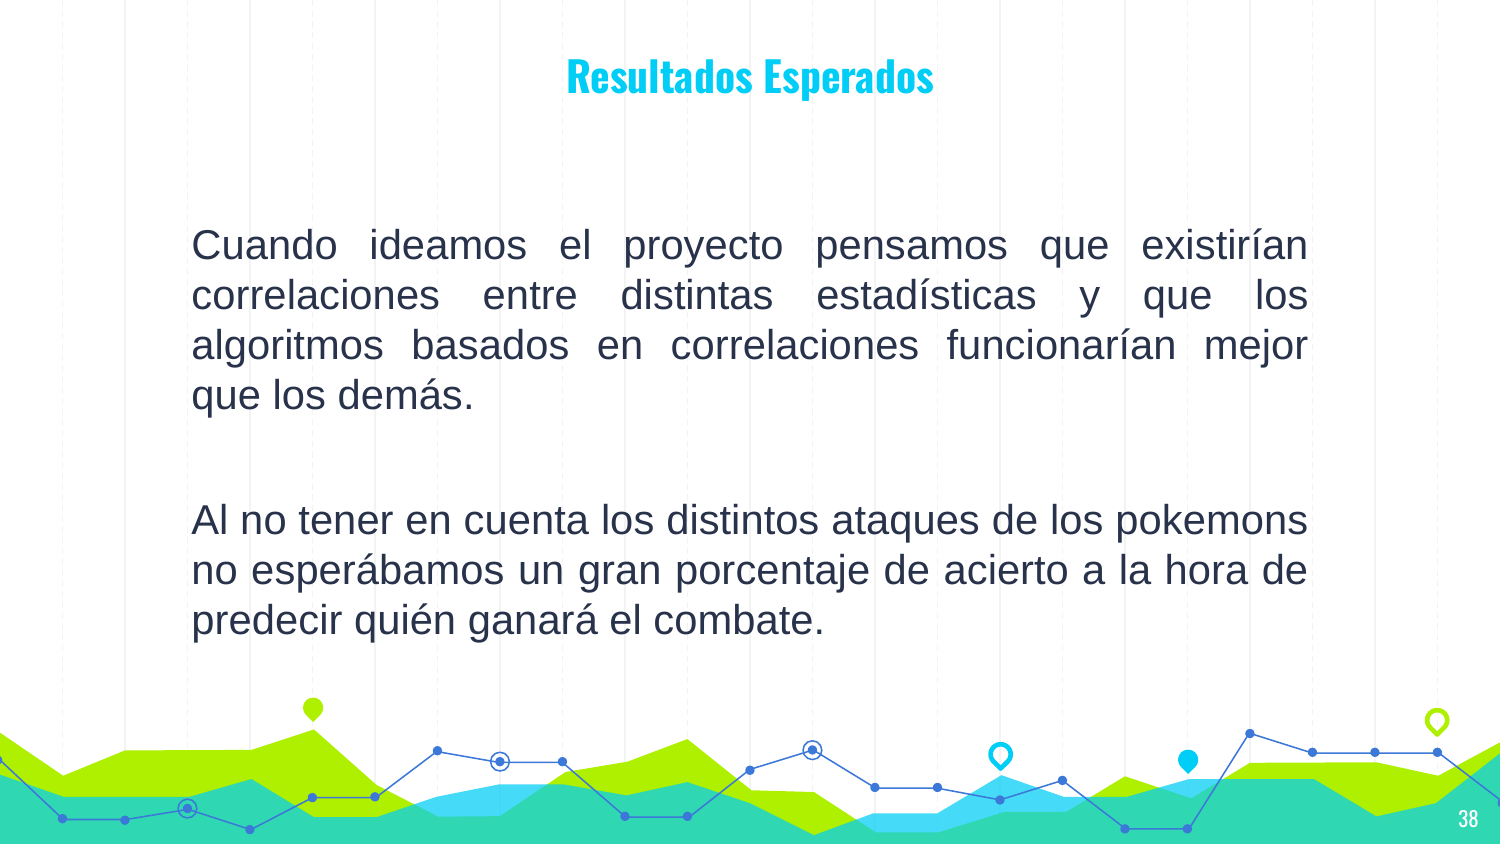

# Resultados Esperados
Cuando ideamos el proyecto pensamos que existirían correlaciones entre distintas estadísticas y que los algoritmos basados en correlaciones funcionarían mejor que los demás.

Al no tener en cuenta los distintos ataques de los pokemons no esperábamos un gran porcentaje de acierto a la hora de predecir quién ganará el combate.
38